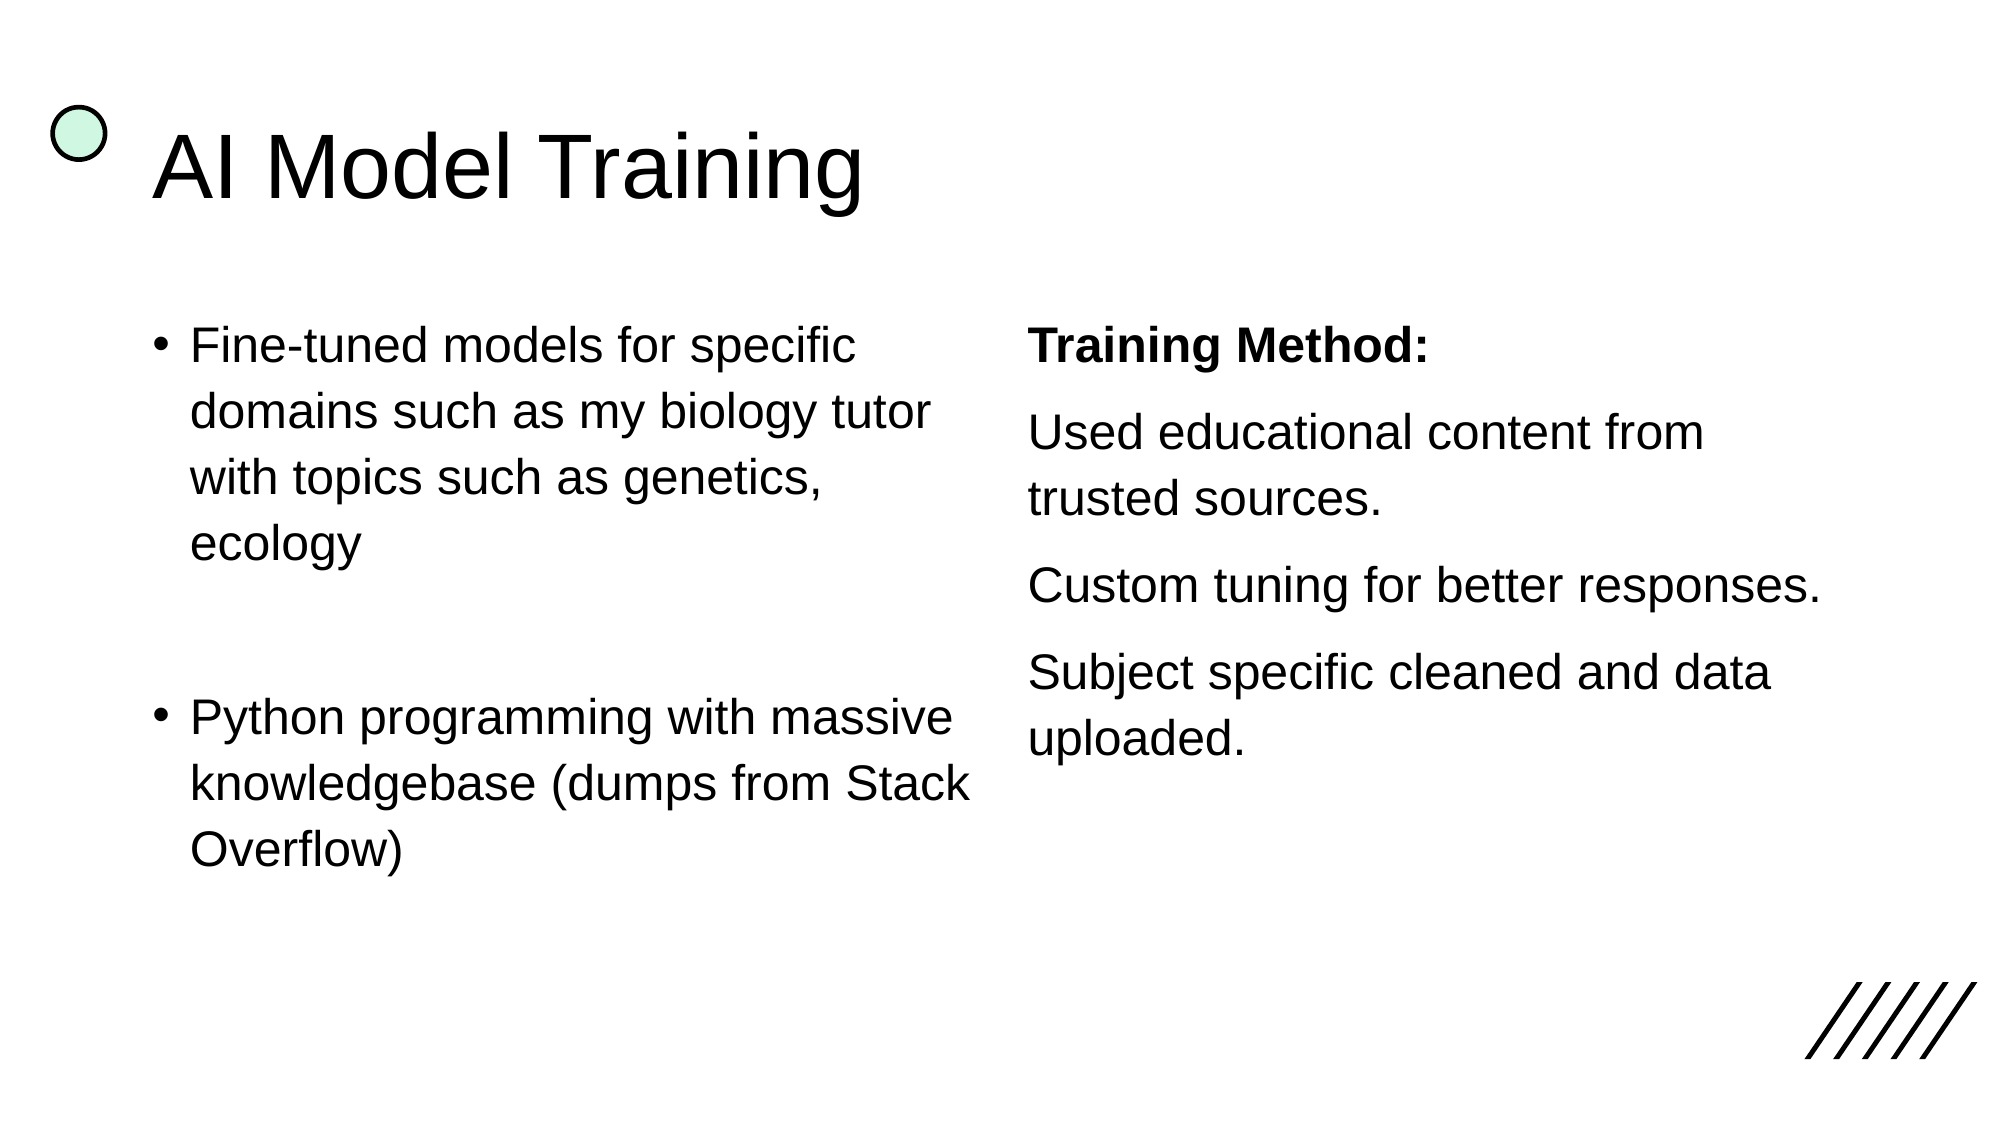

# AI Model Training
Fine-tuned models for specific domains such as my biology tutor with topics such as genetics, ecology

Python programming with massive knowledgebase (dumps from Stack Overflow)

Training Method:
Used educational content from trusted sources.
Custom tuning for better responses.
Subject specific cleaned and data uploaded.